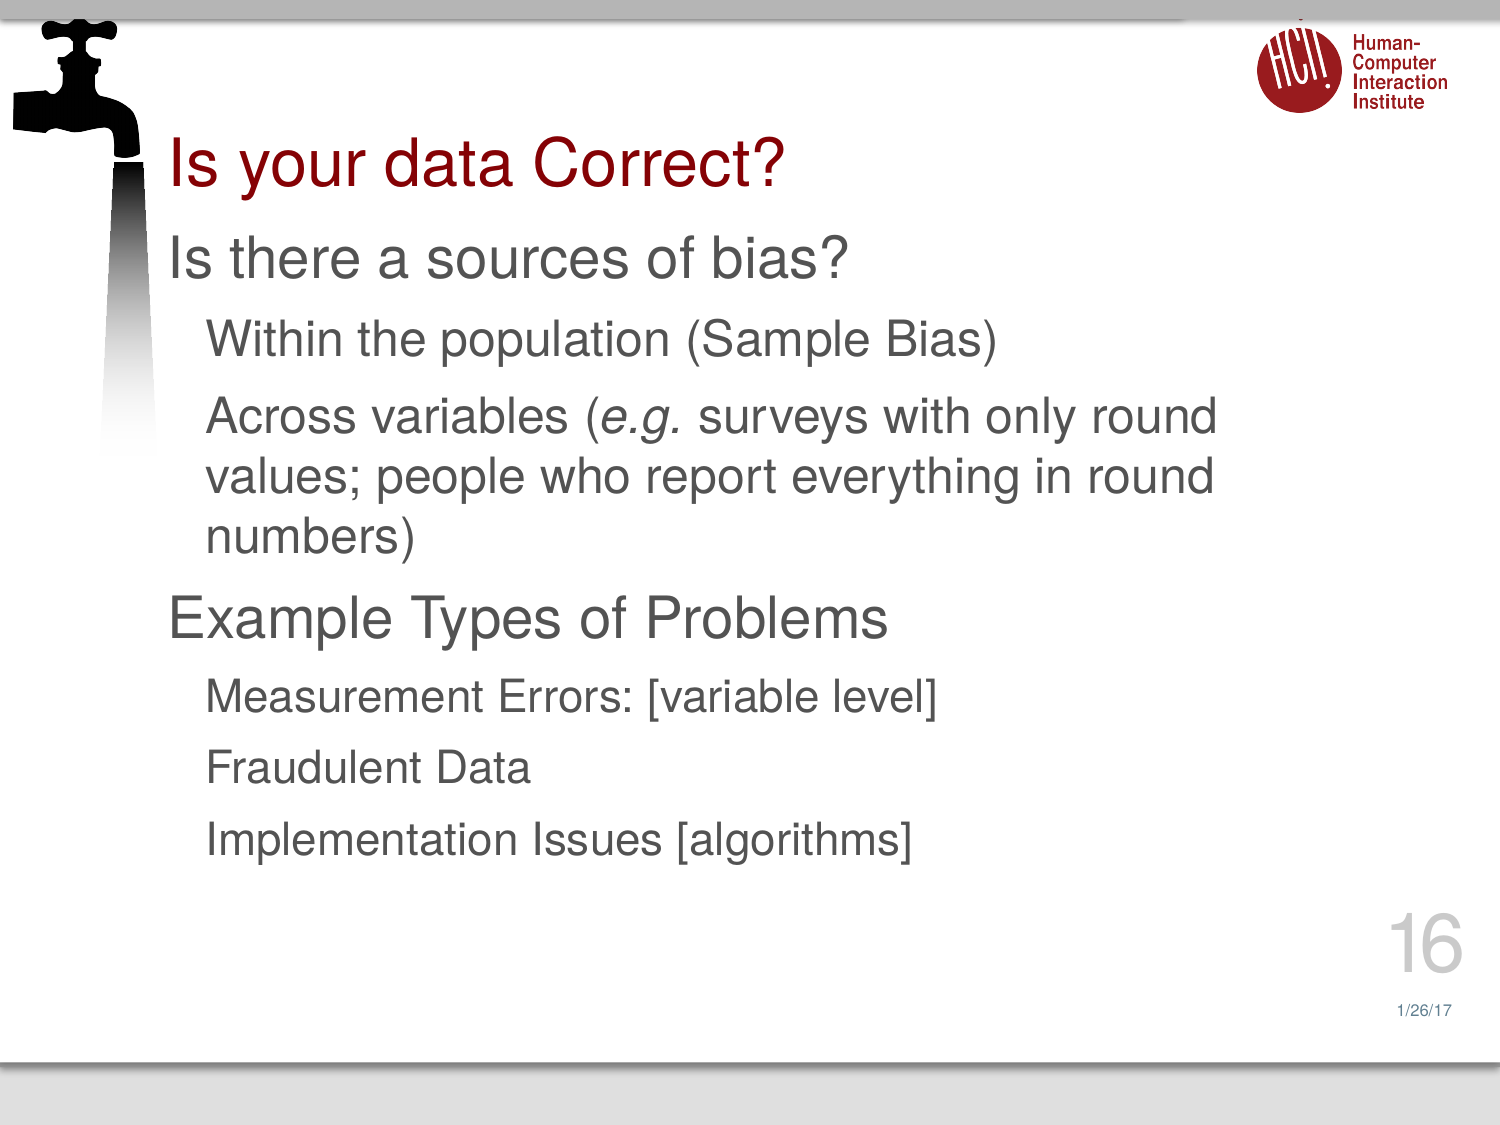

# Is your data Correct?
Is there a sources of bias?
Within the population (Sample Bias)
Across variables (e.g. surveys with only round values; people who report everything in round numbers)
Example Types of Problems
Measurement Errors: [variable level]
Fraudulent Data
Implementation Issues [algorithms]

16
1/26/17